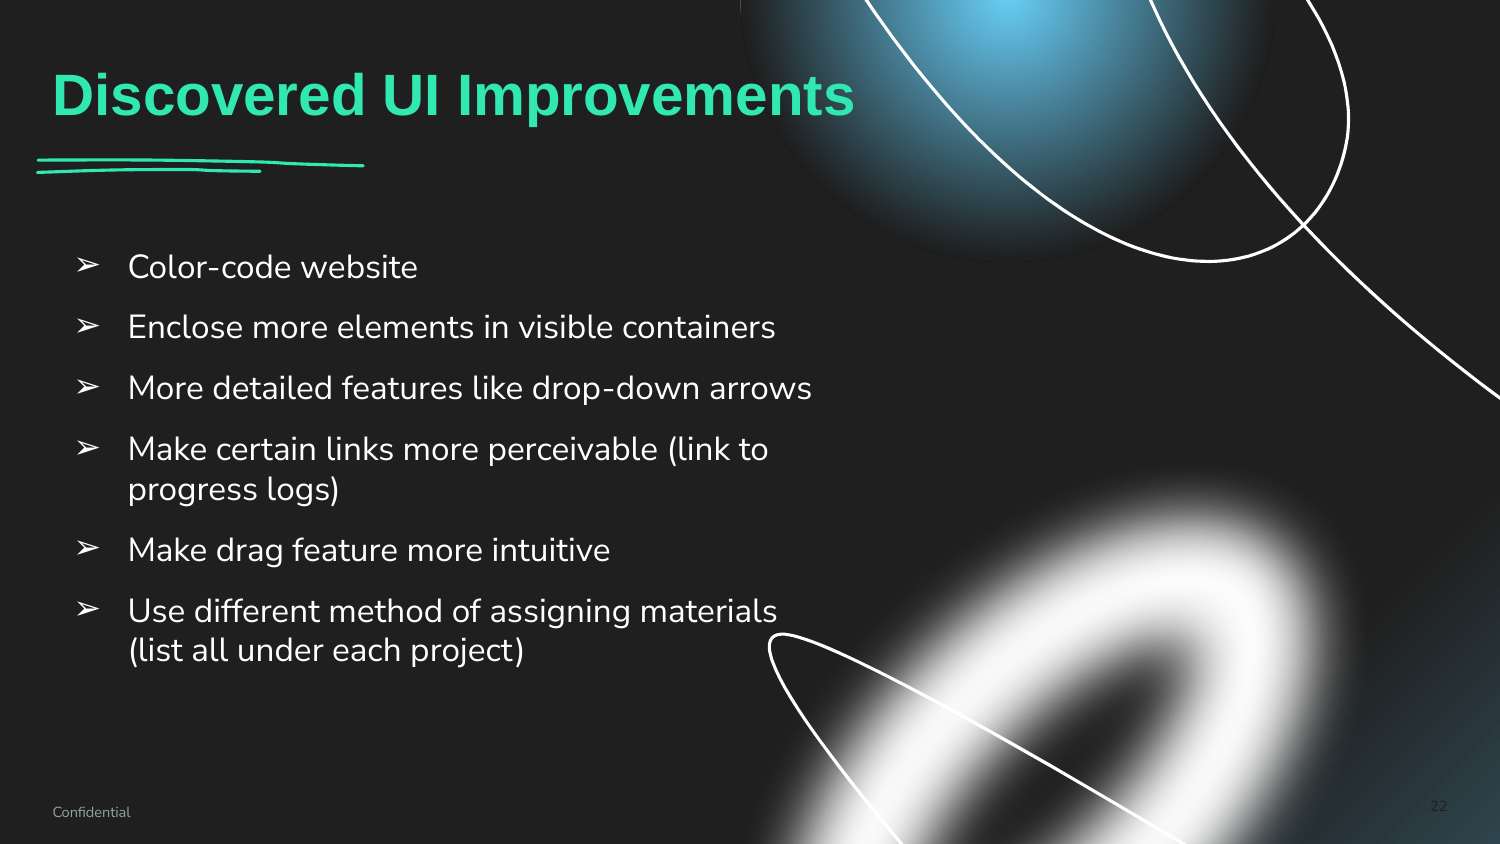

# Discovered UI Improvements

Color-code website
Enclose more elements in visible containers
More detailed features like drop-down arrows
Make certain links more perceivable (link to progress logs)
Make drag feature more intuitive
Use different method of assigning materials (list all under each project)
Confidential